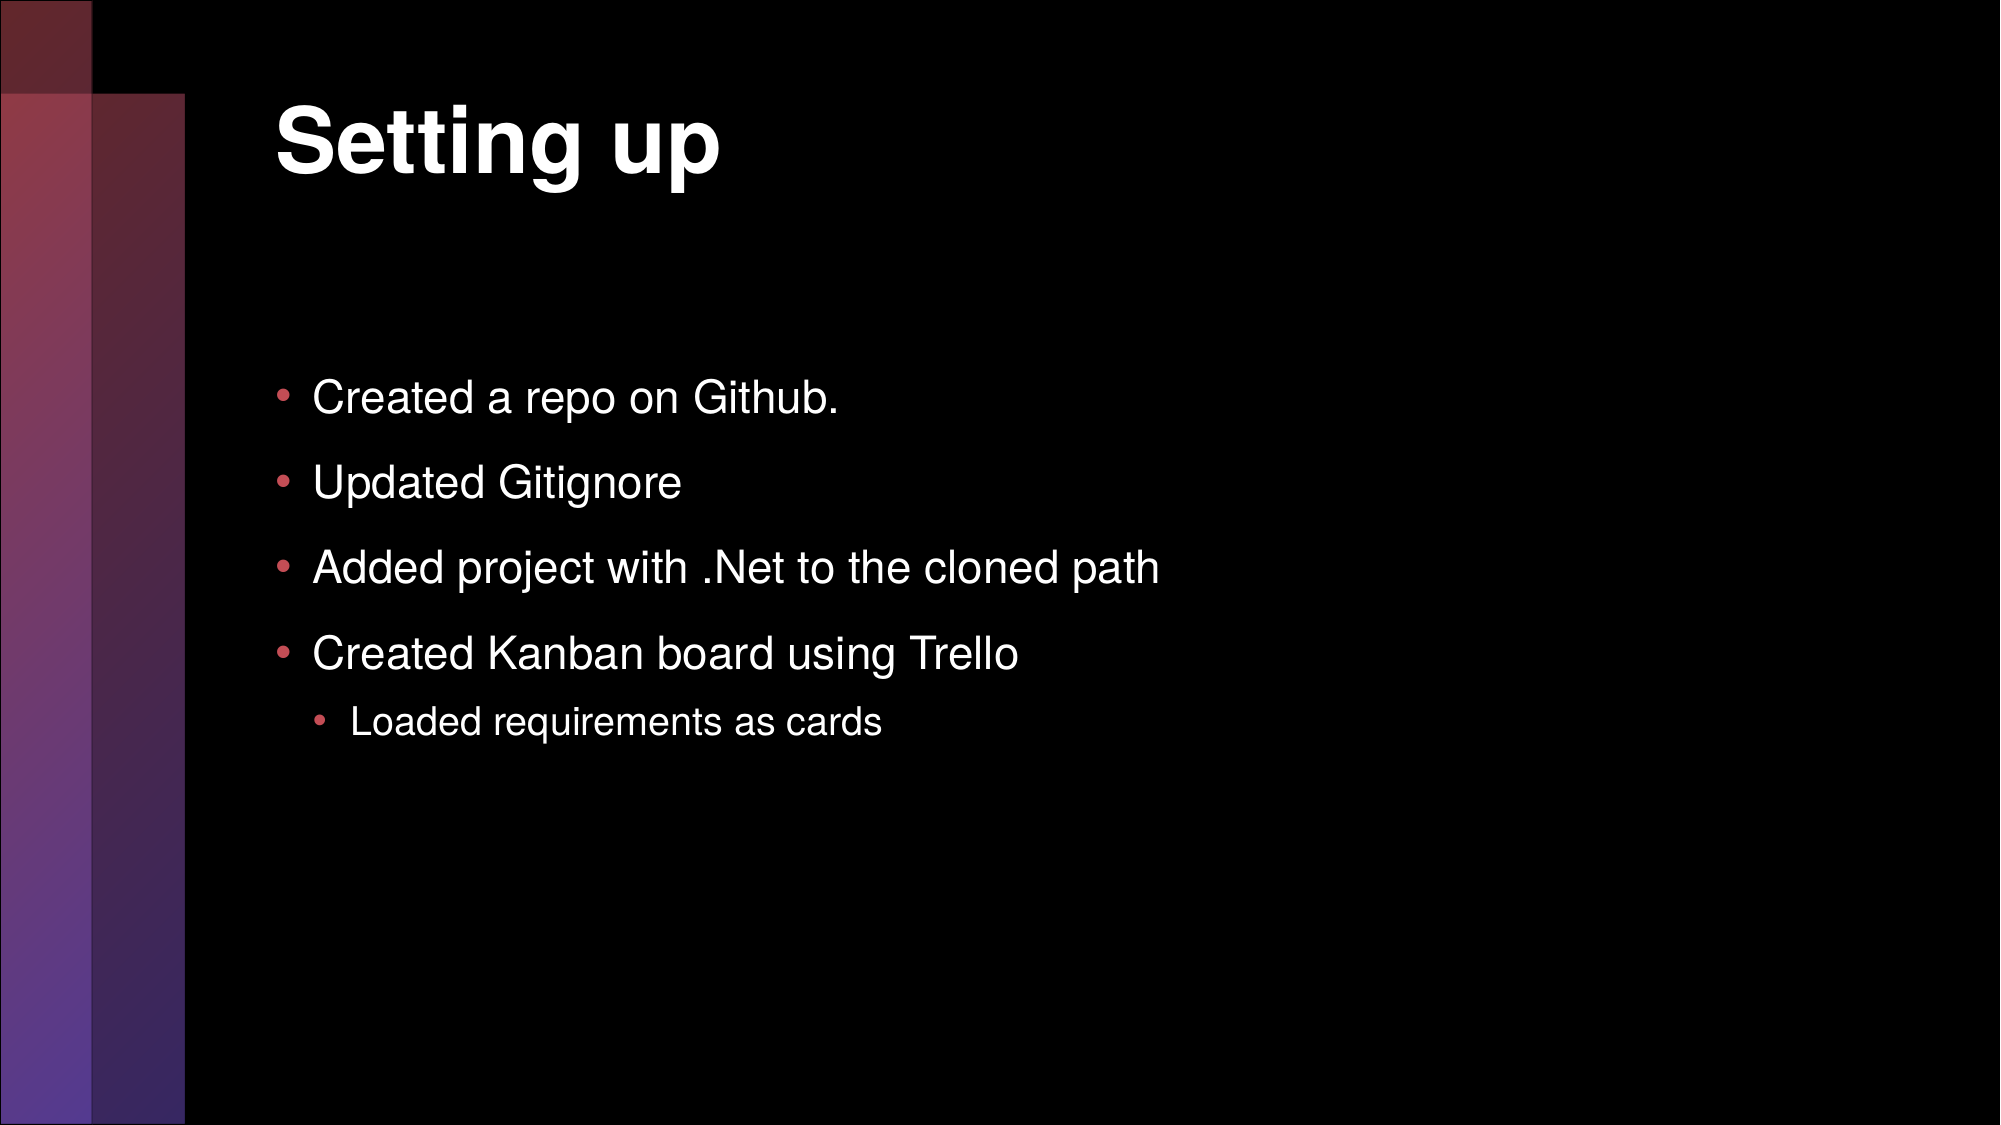

# Setting up
Created a repo on Github.
Updated Gitignore
Added project with .Net to the cloned path
Created Kanban board using Trello
Loaded requirements as cards